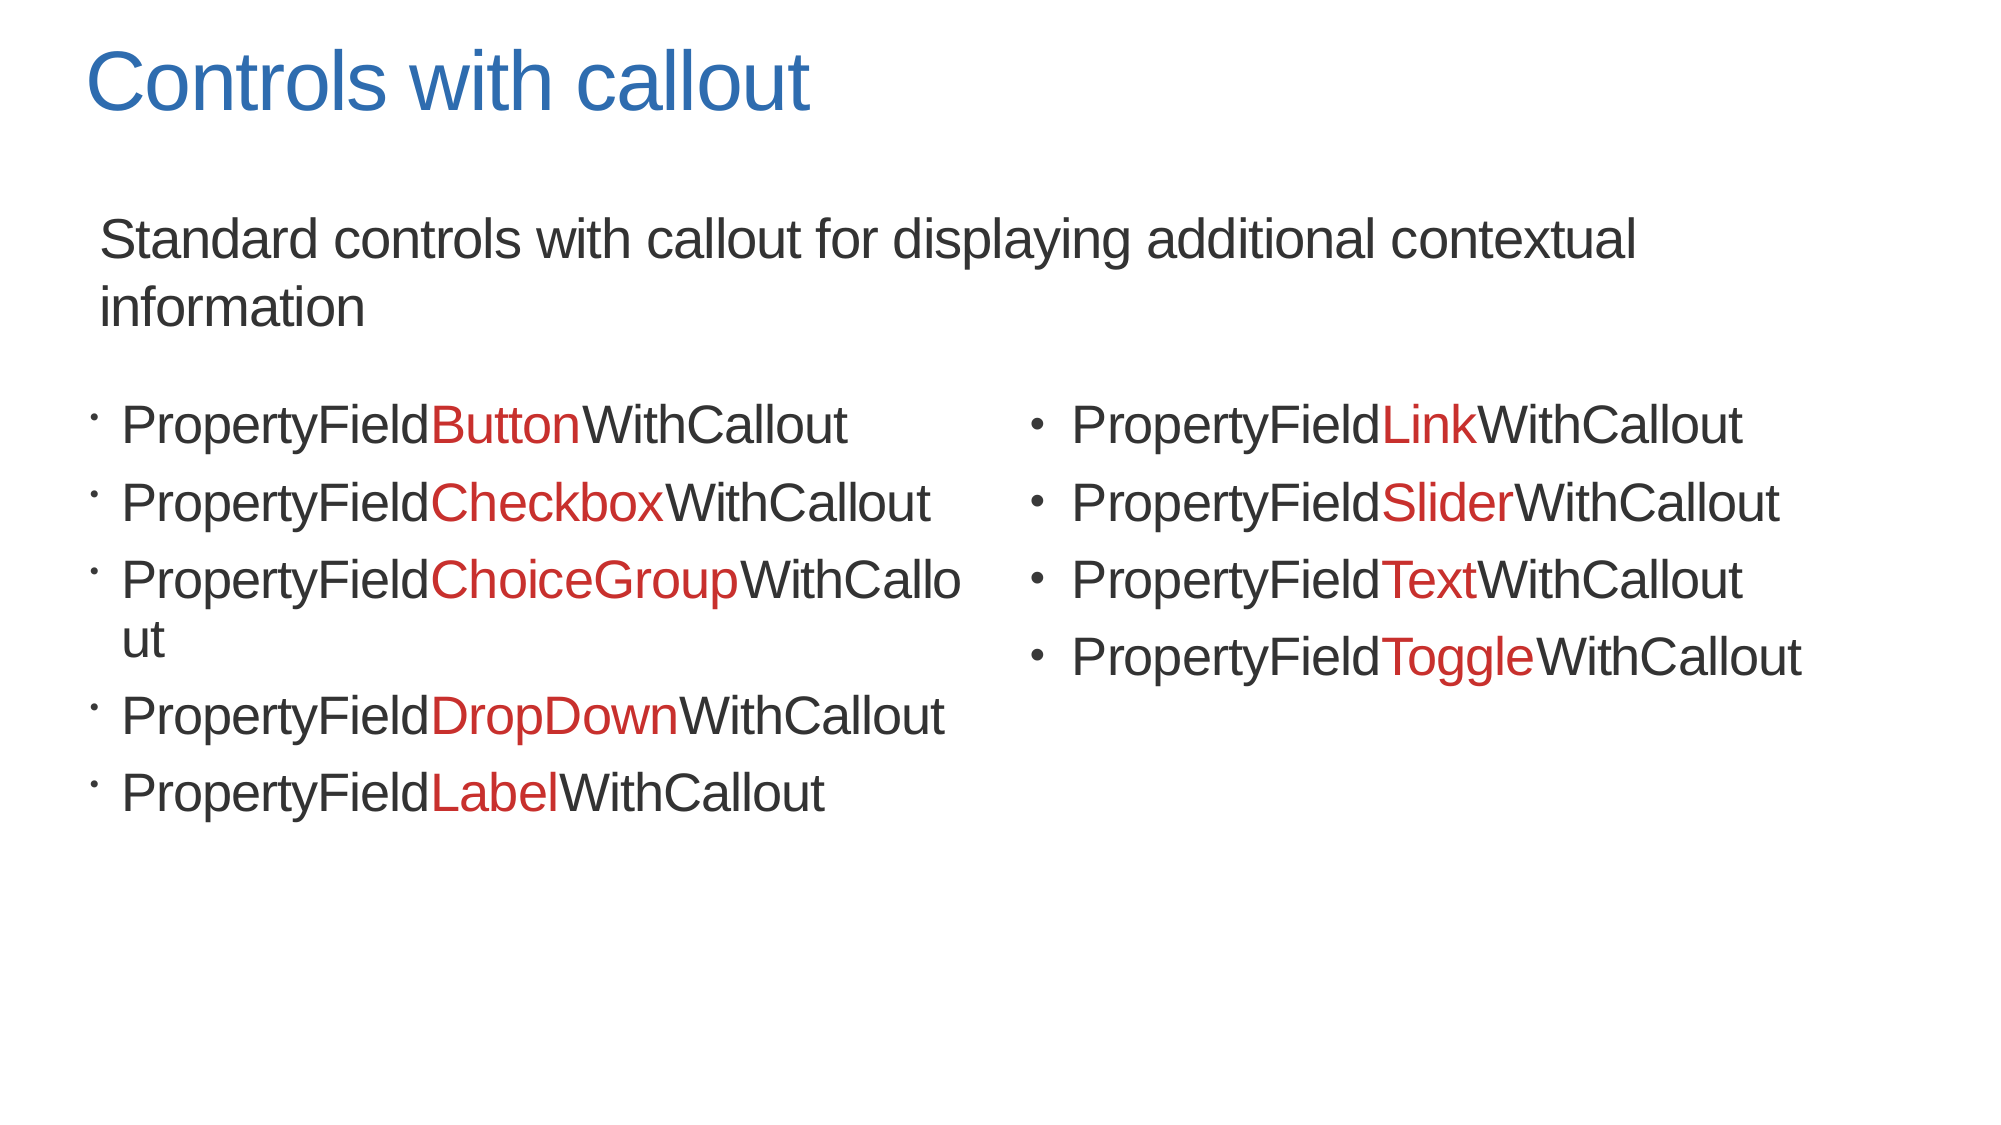

# Controls with callout
Standard controls with callout for displaying additional contextual information

PropertyFieldButtonWithCallout
PropertyFieldCheckboxWithCallout
PropertyFieldChoiceGroupWithCallout
PropertyFieldDropDownWithCallout
PropertyFieldLabelWithCallout

PropertyFieldLinkWithCallout
PropertyFieldSliderWithCallout
PropertyFieldTextWithCallout
PropertyFieldToggleWithCallout